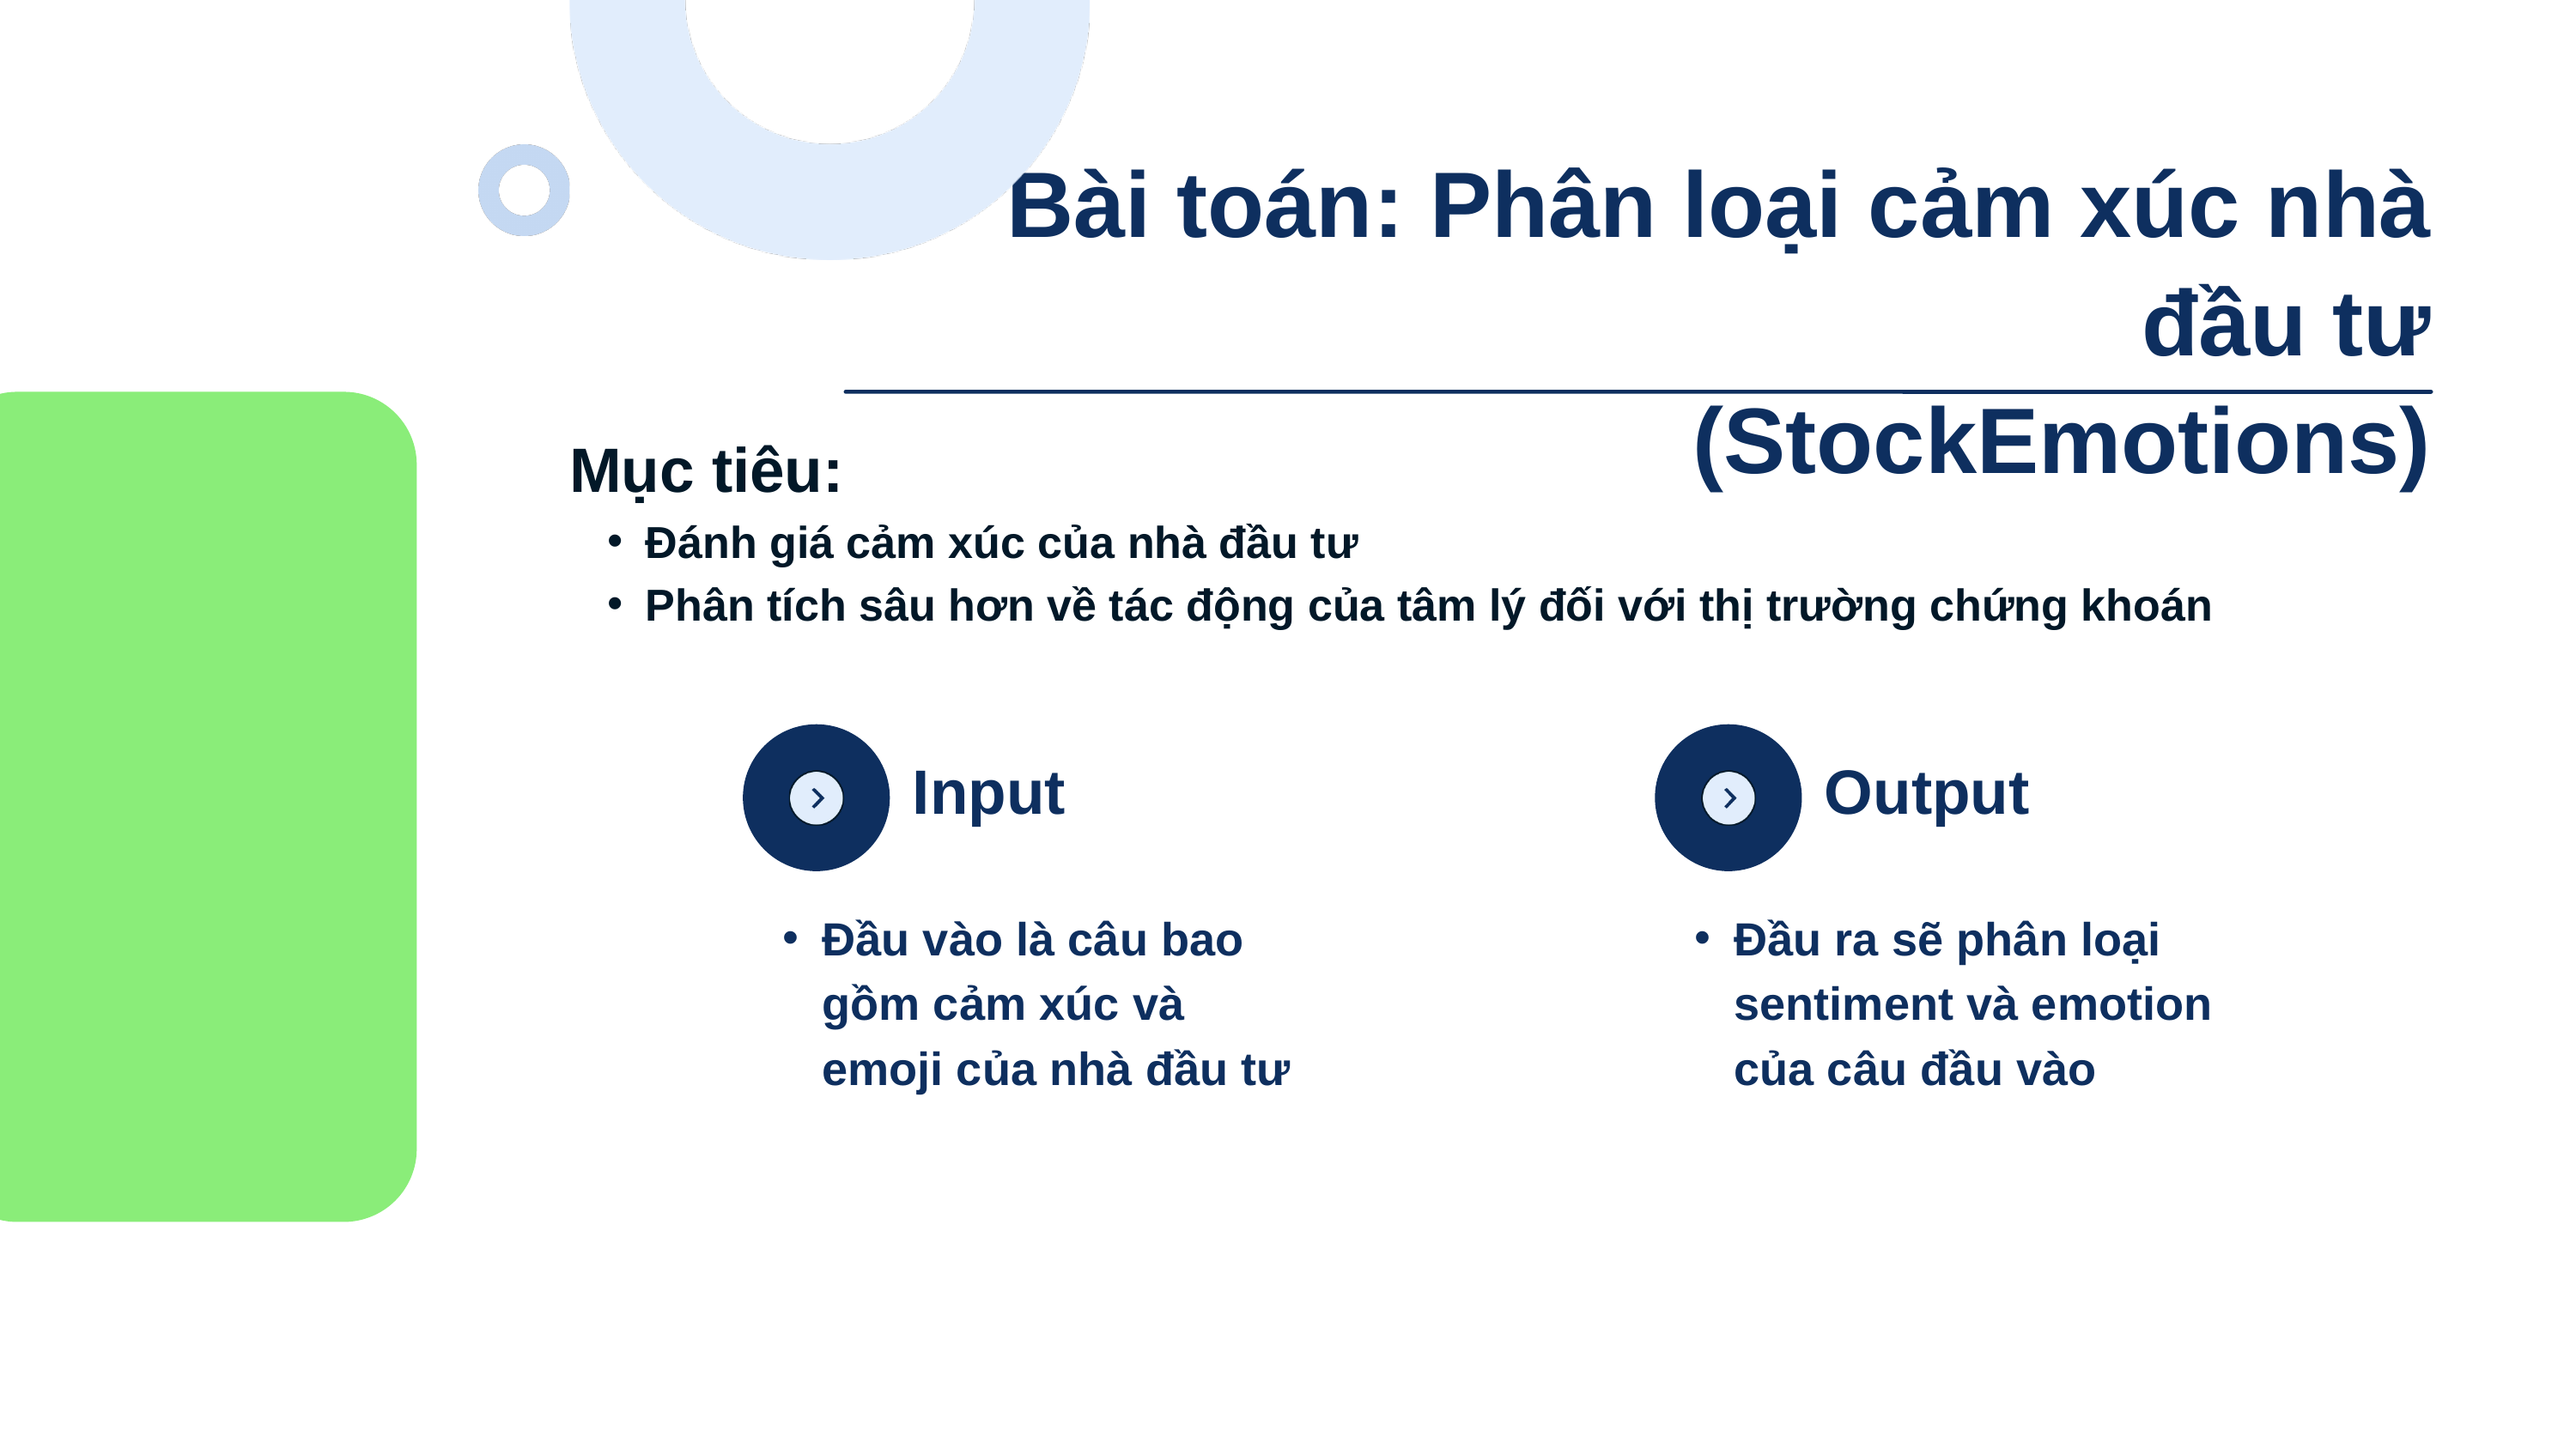

Bài toán: Phân loại cảm xúc nhà đầu tư
(StockEmotions)

Mục tiêu:
Đánh giá cảm xúc của nhà đầu tư
Phân tích sâu hơn về tác động của tâm lý đối với thị trường chứng khoán

Input
Output

Đầu vào là câu bao gồm cảm xúc và emoji của nhà đầu tư
Đầu ra sẽ phân loại sentiment và emotion của câu đầu vào